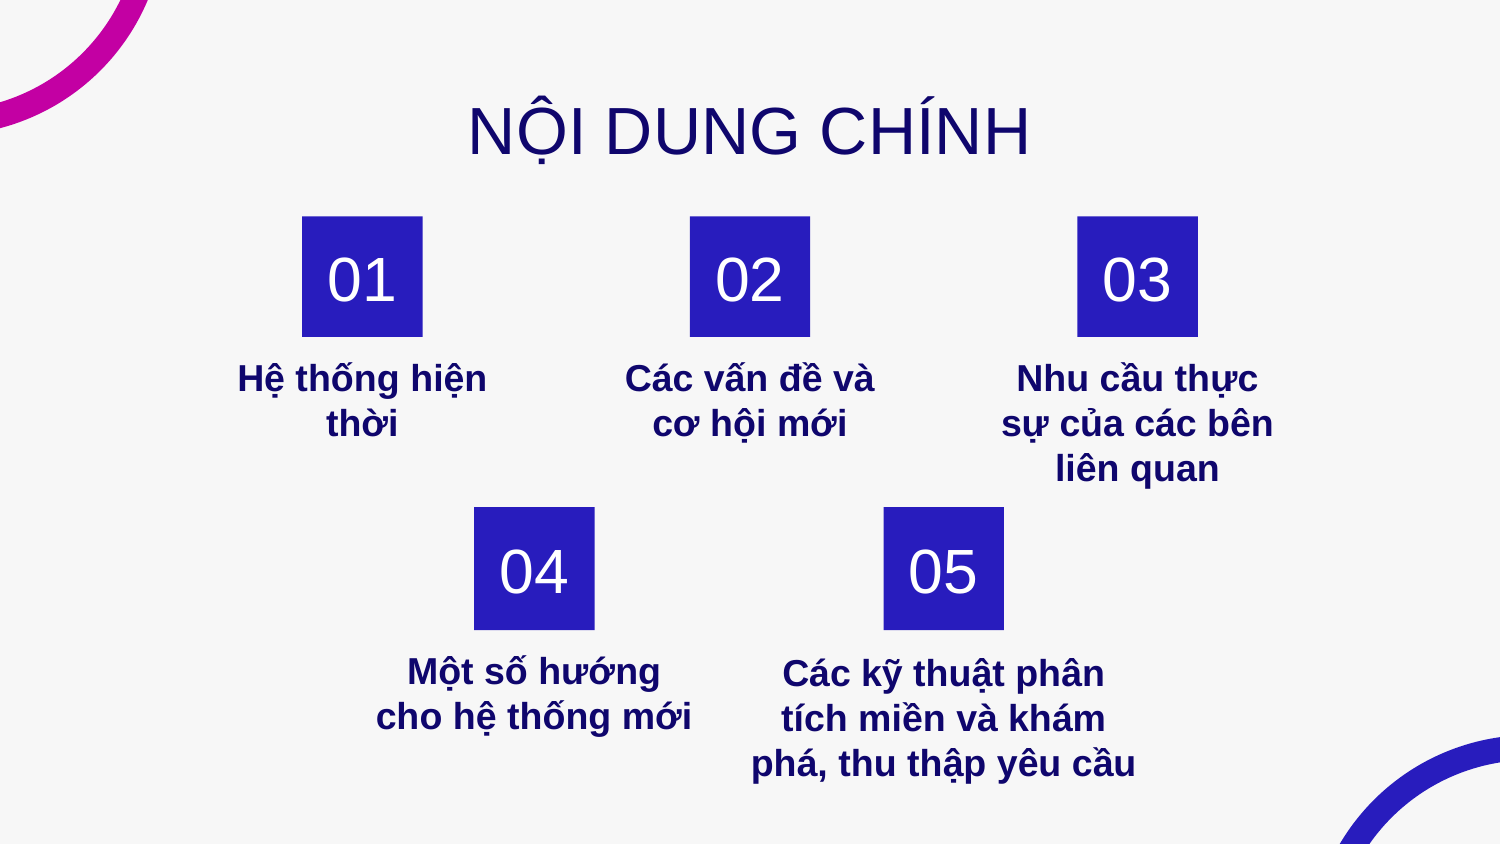

# NỘI DUNG CHÍNH
01
02
03
Hệ thống hiện thời
Các vấn đề và cơ hội mới
Nhu cầu thực sự của các bên liên quan
04
05
Một số hướng cho hệ thống mới
Các kỹ thuật phân tích miền và khám phá, thu thập yêu cầu